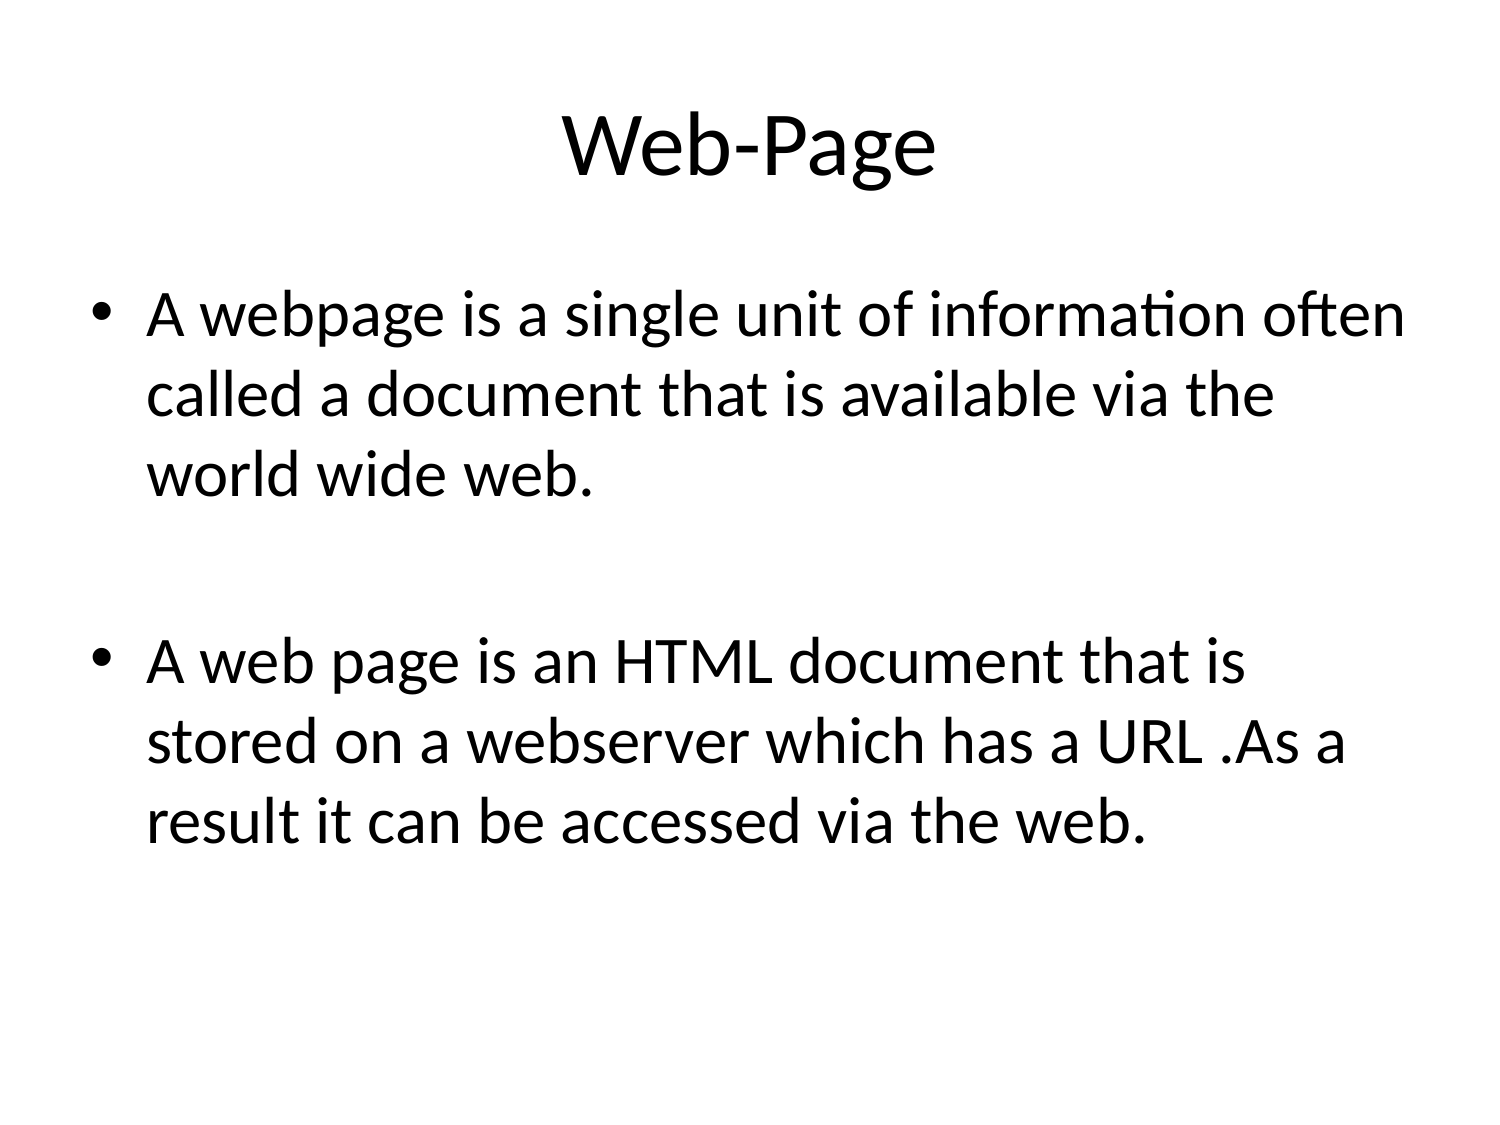

# Web-Page
A webpage is a single unit of information often called a document that is available via the world wide web.

A web page is an HTML document that is stored on a webserver which has a URL .As a result it can be accessed via the web.